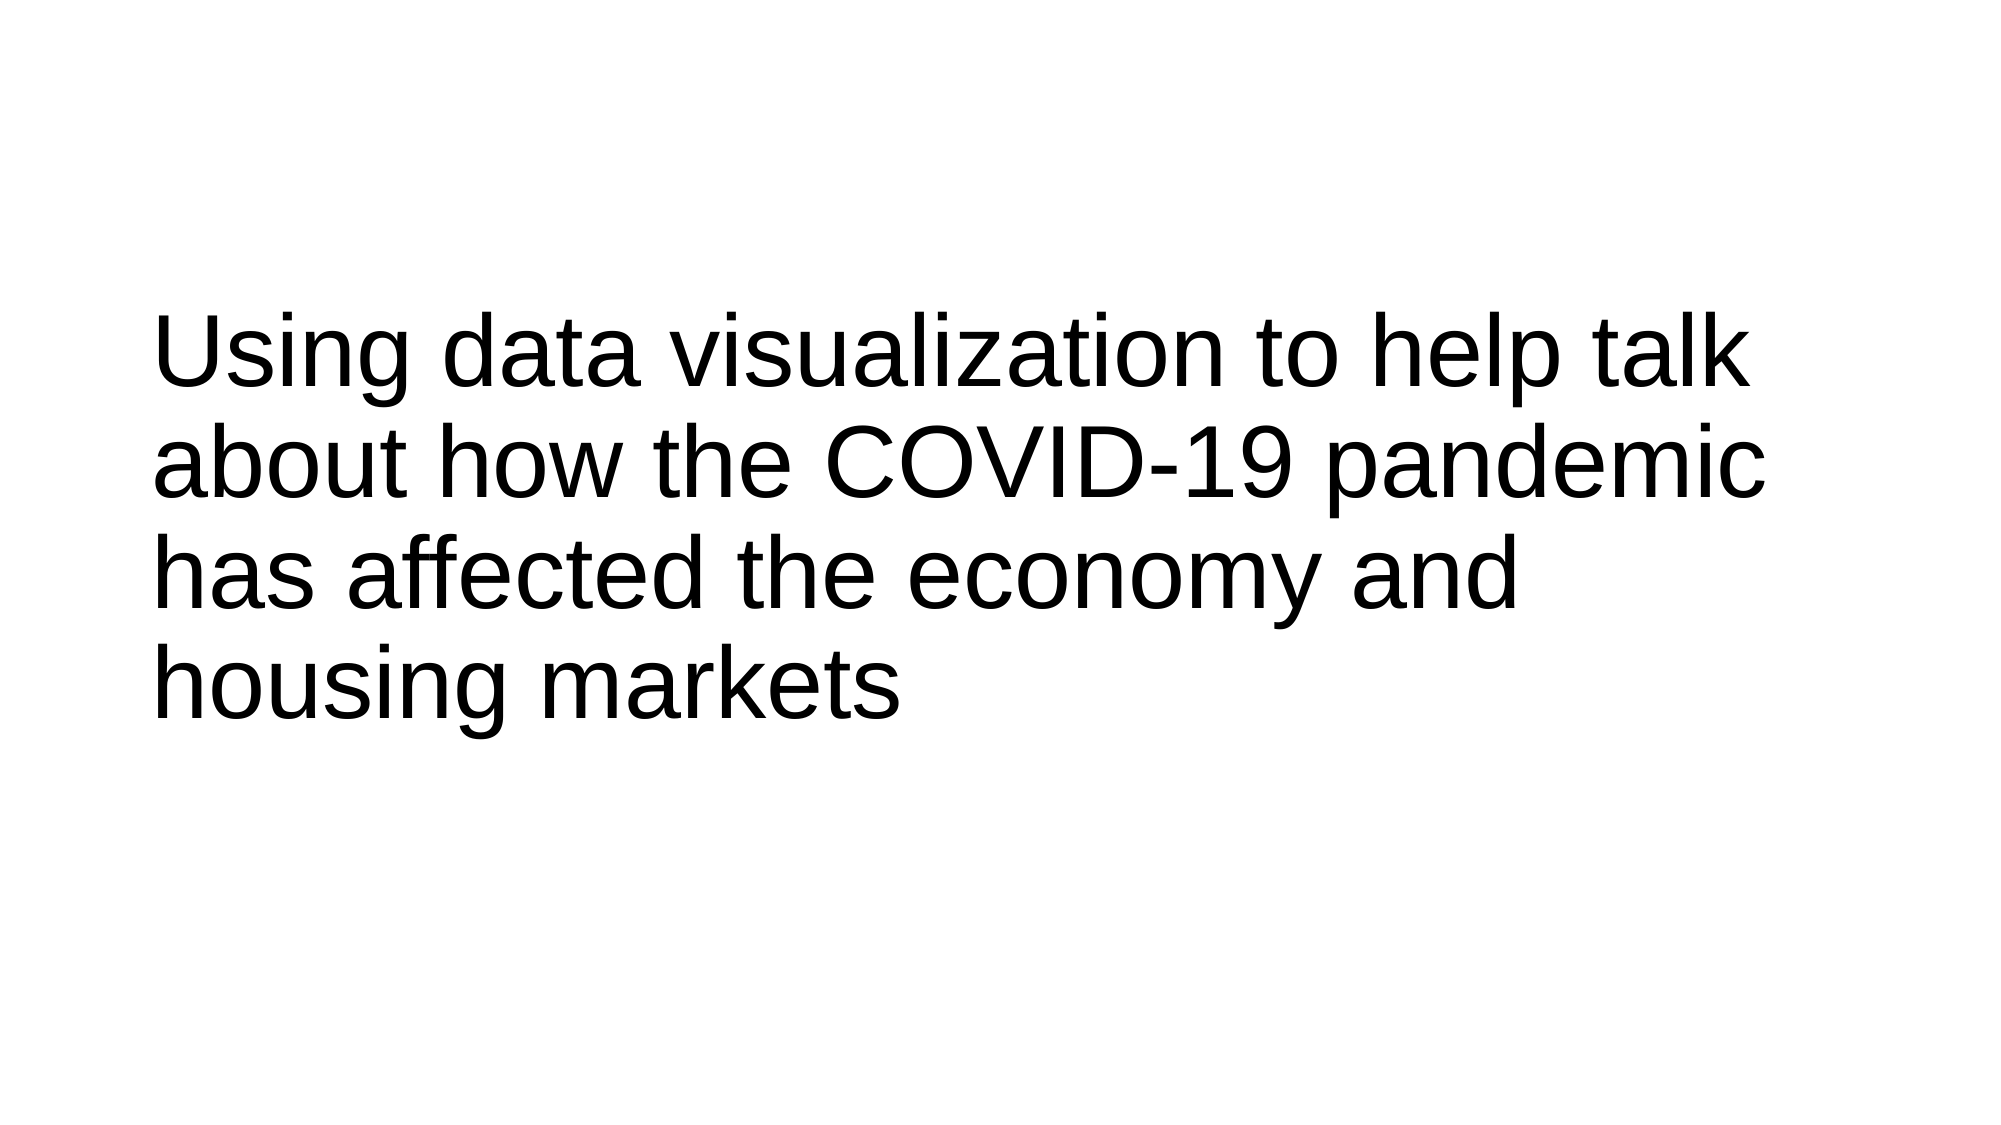

# Using data visualization to help talk about how the COVID-19 pandemic has affected the economy and housing markets